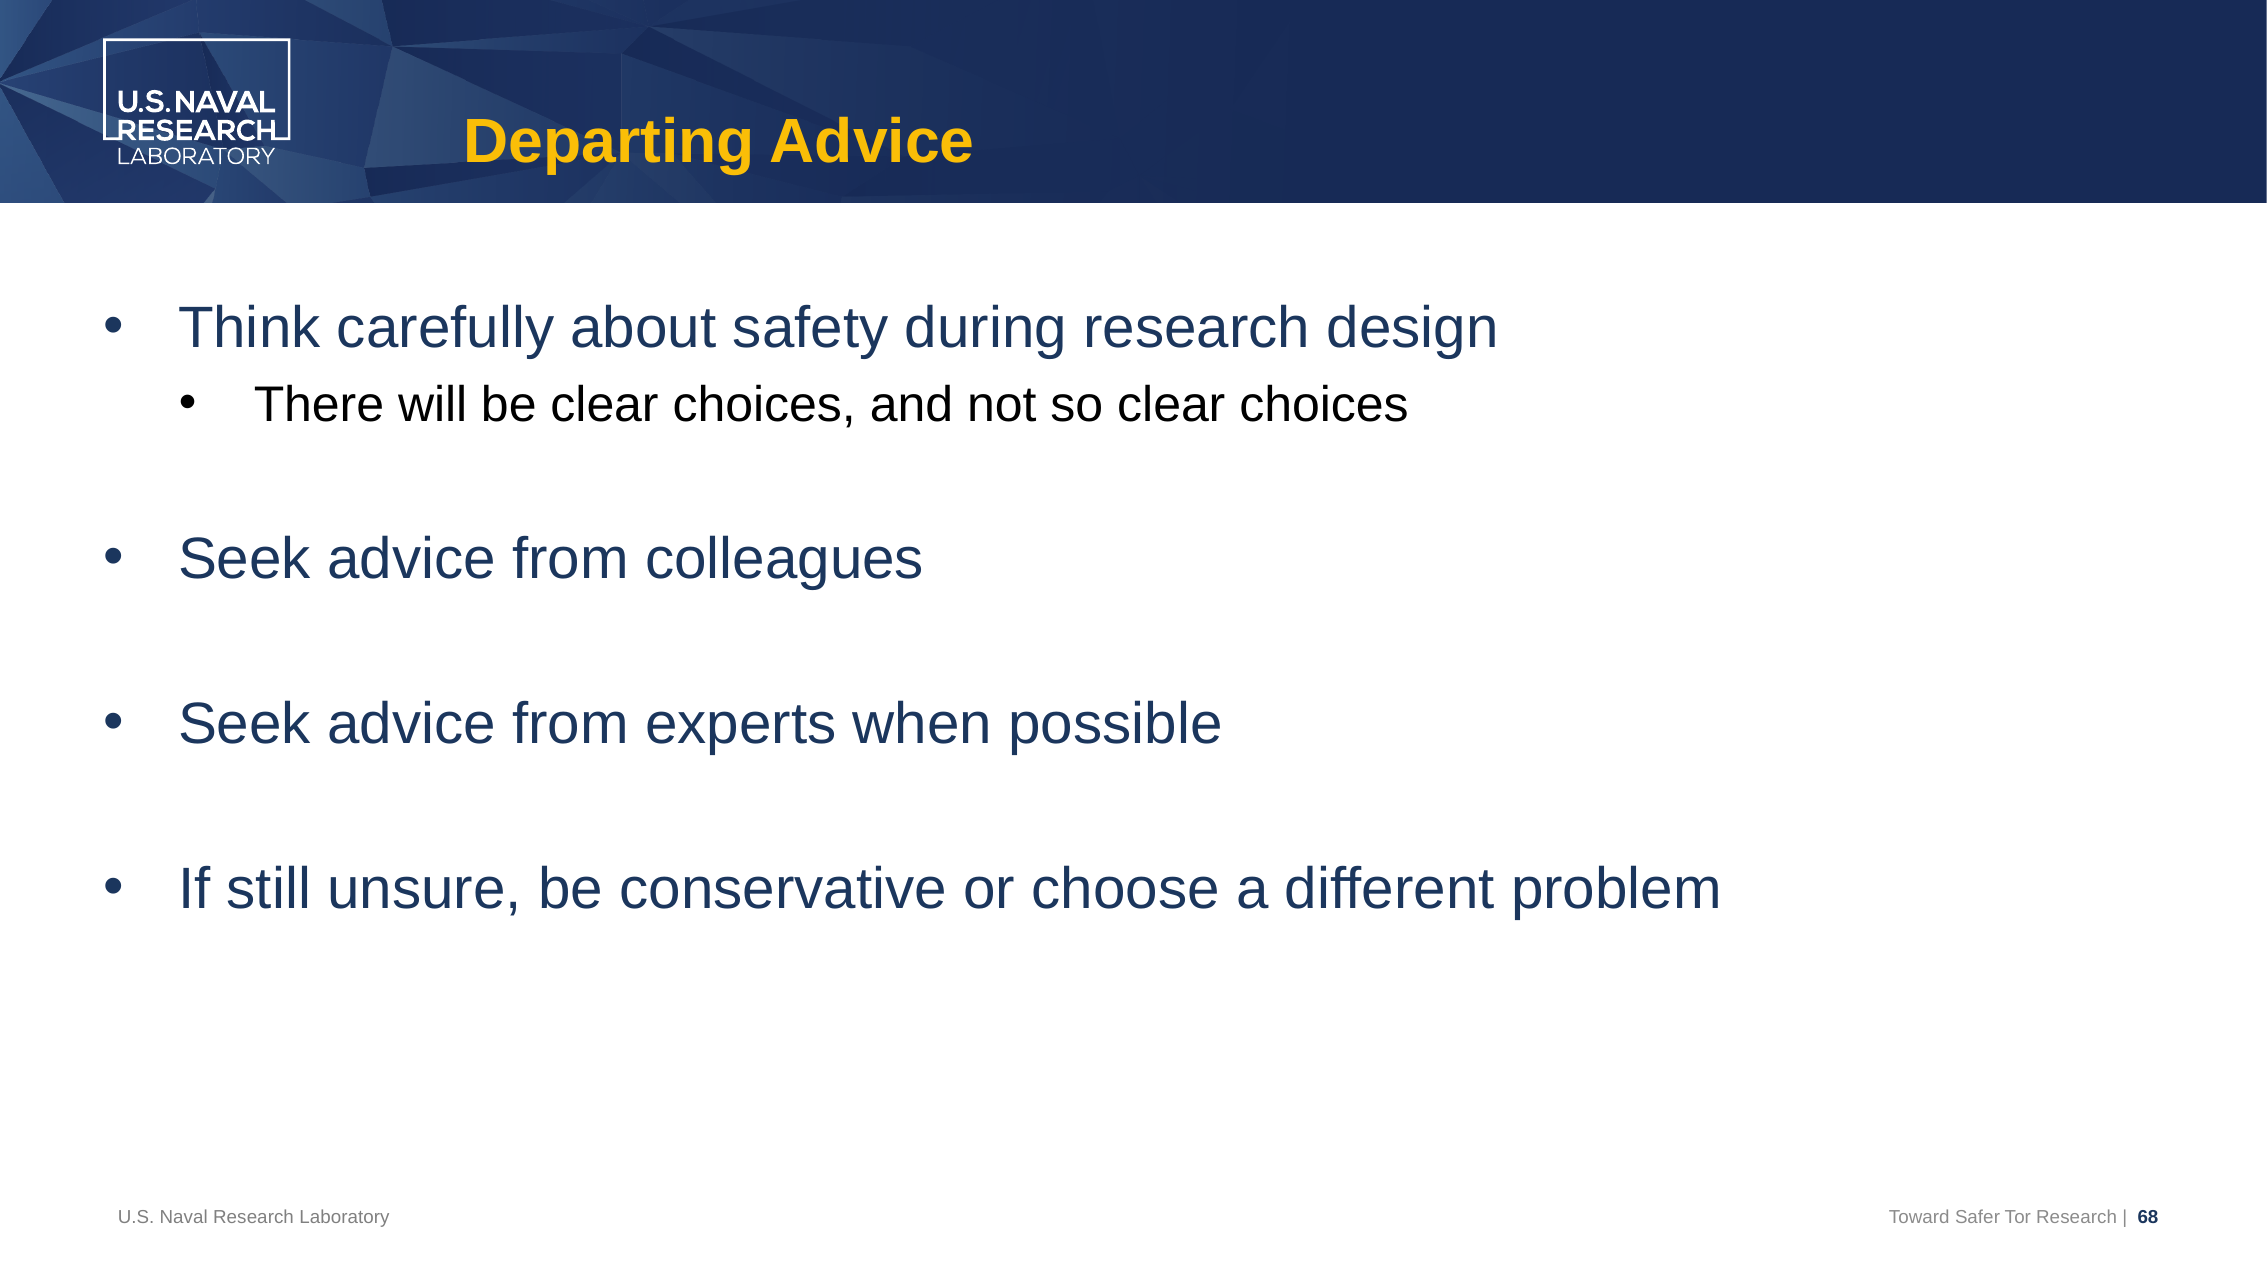

# Departing Advice
Think carefully about safety during research design
There will be clear choices, and not so clear choices

Seek advice from colleagues

Seek advice from experts when possible

If still unsure, be conservative or choose a different problem
U.S. Naval Research Laboratory
Toward Safer Tor Research |  68